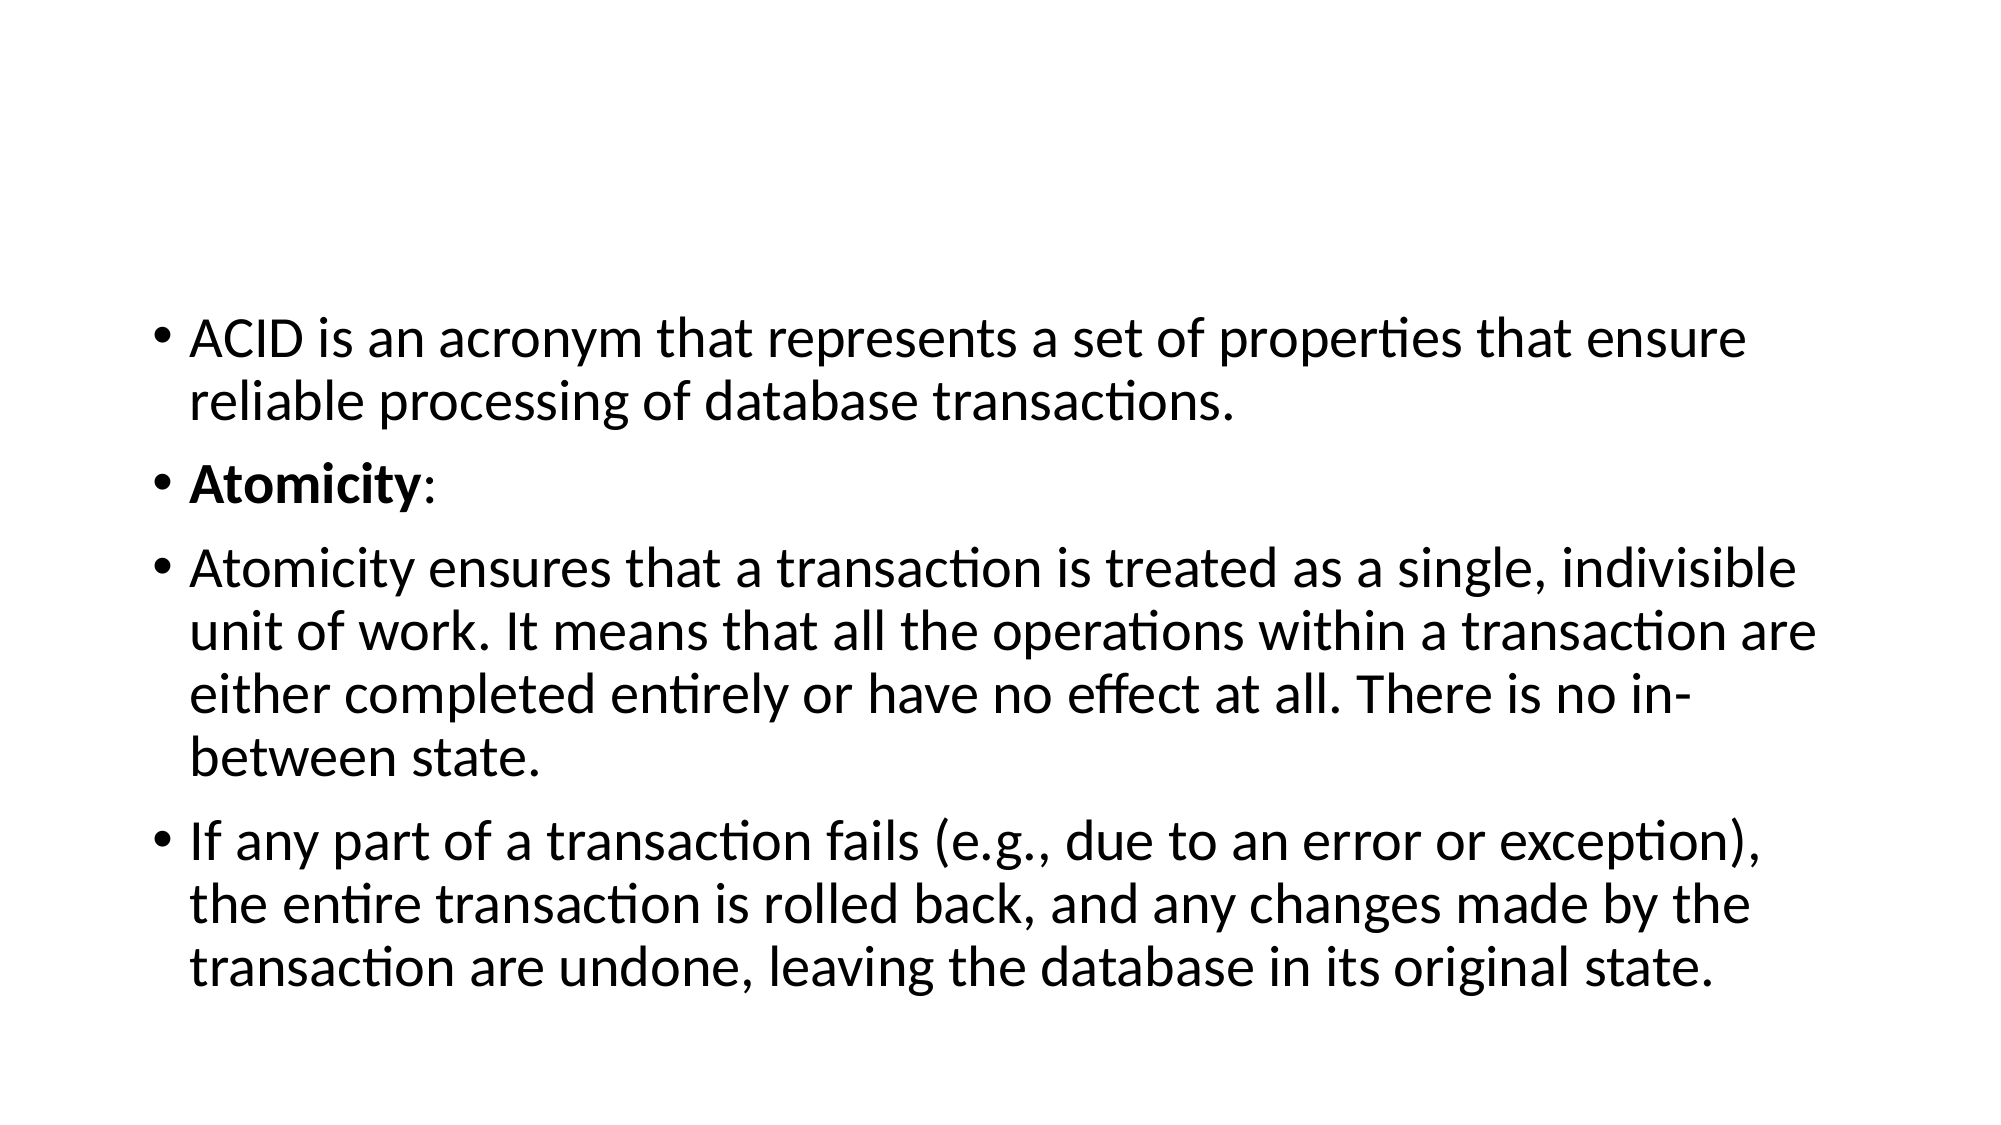

#
ACID is an acronym that represents a set of properties that ensure reliable processing of database transactions.
Atomicity:
Atomicity ensures that a transaction is treated as a single, indivisible unit of work. It means that all the operations within a transaction are either completed entirely or have no effect at all. There is no in-between state.
If any part of a transaction fails (e.g., due to an error or exception), the entire transaction is rolled back, and any changes made by the transaction are undone, leaving the database in its original state.